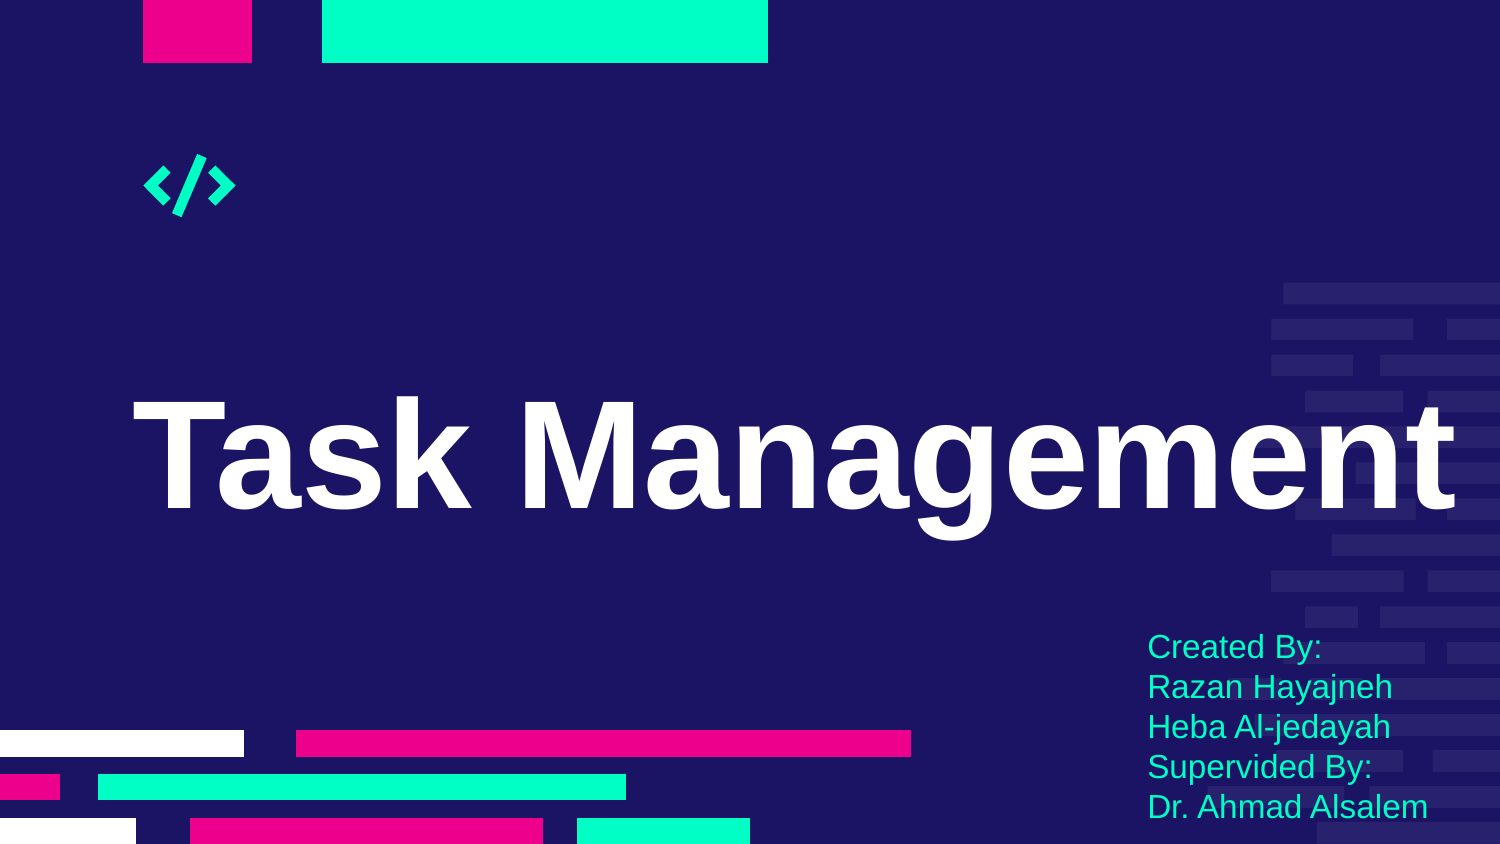

Task Management
Created By:
Razan Hayajneh
Heba Al-jedayah
Supervided By:
Dr. Ahmad Alsalem